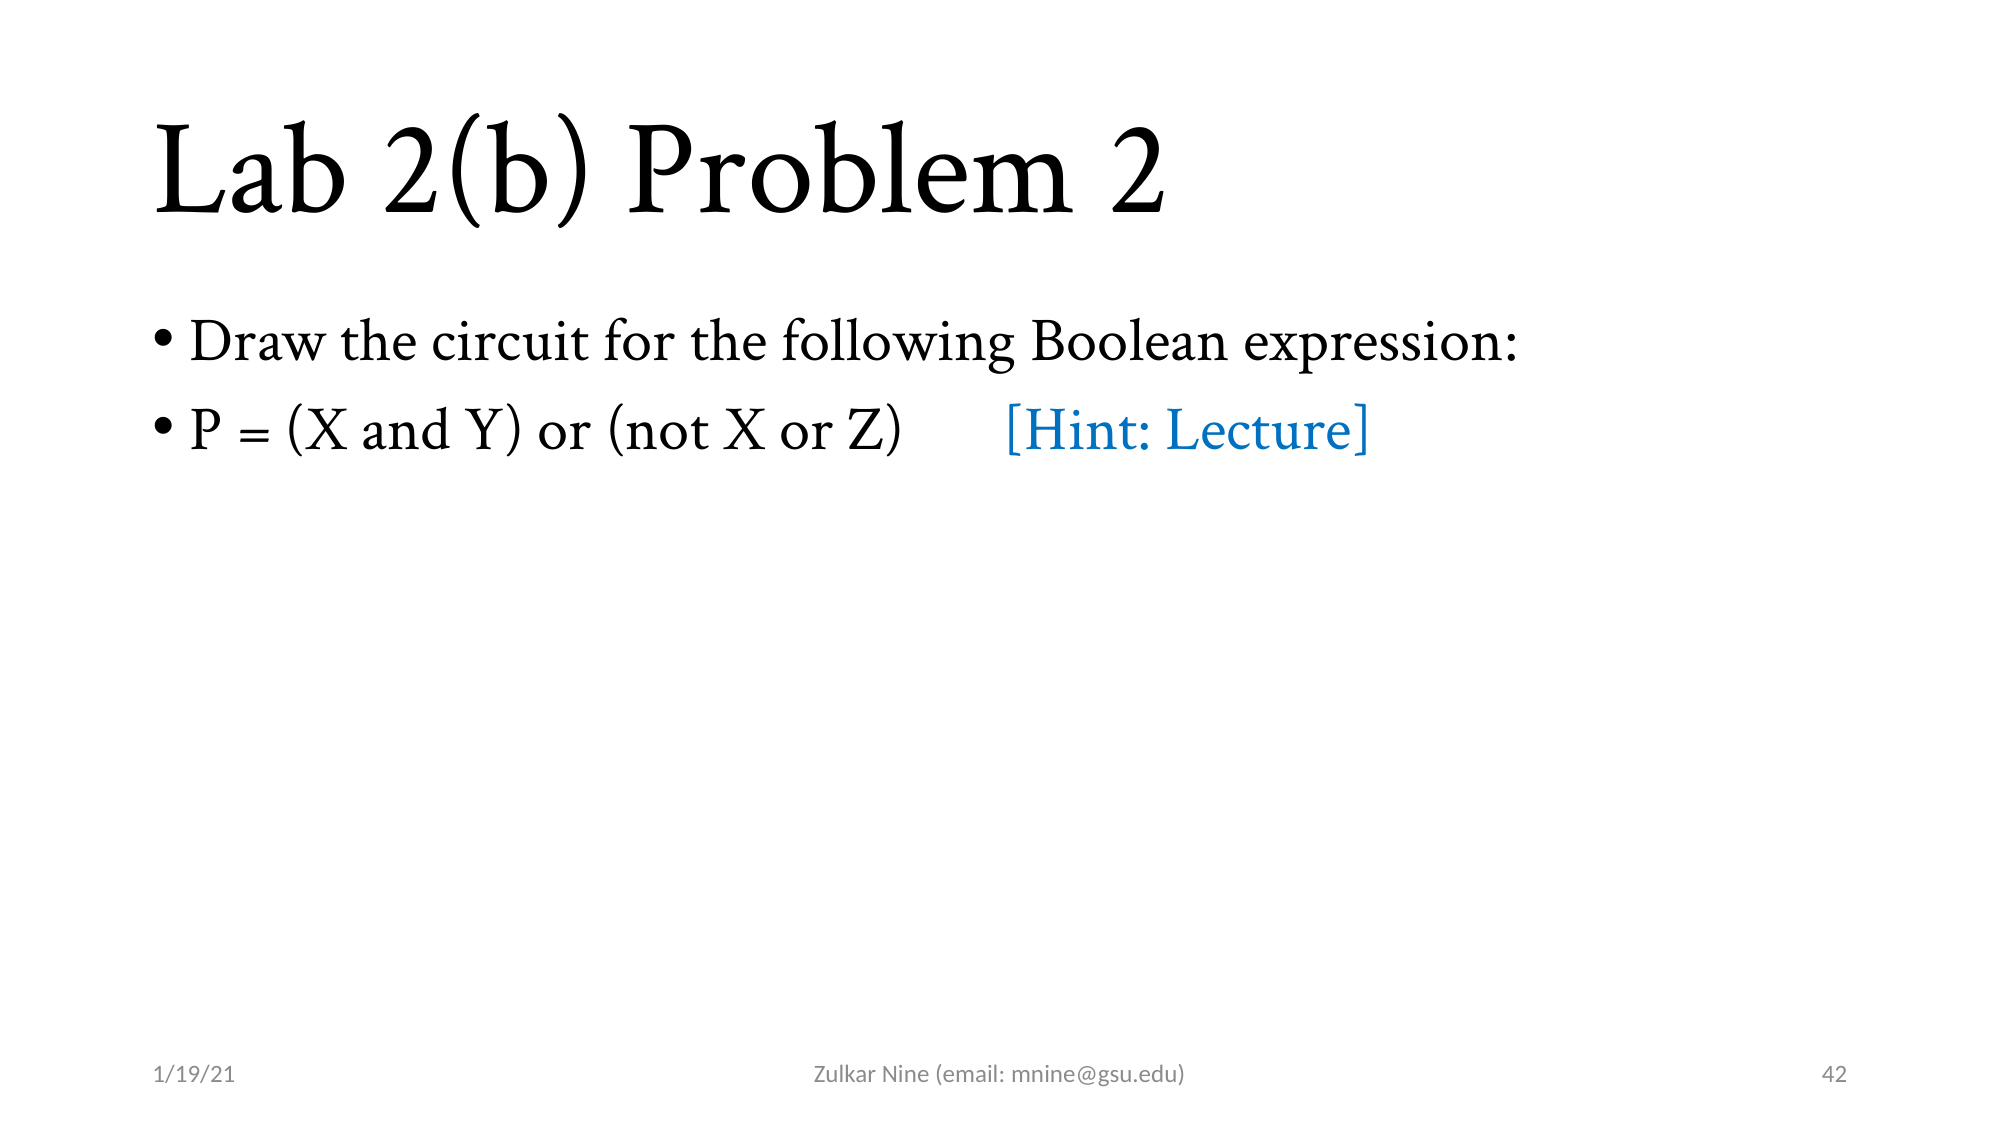

# Lab 2(b) Problem 2
Draw the circuit for the following Boolean expression:
P = (X and Y) or (not X or Z)       [Hint: Lecture]
1/19/21
Zulkar Nine (email: mnine@gsu.edu)
42